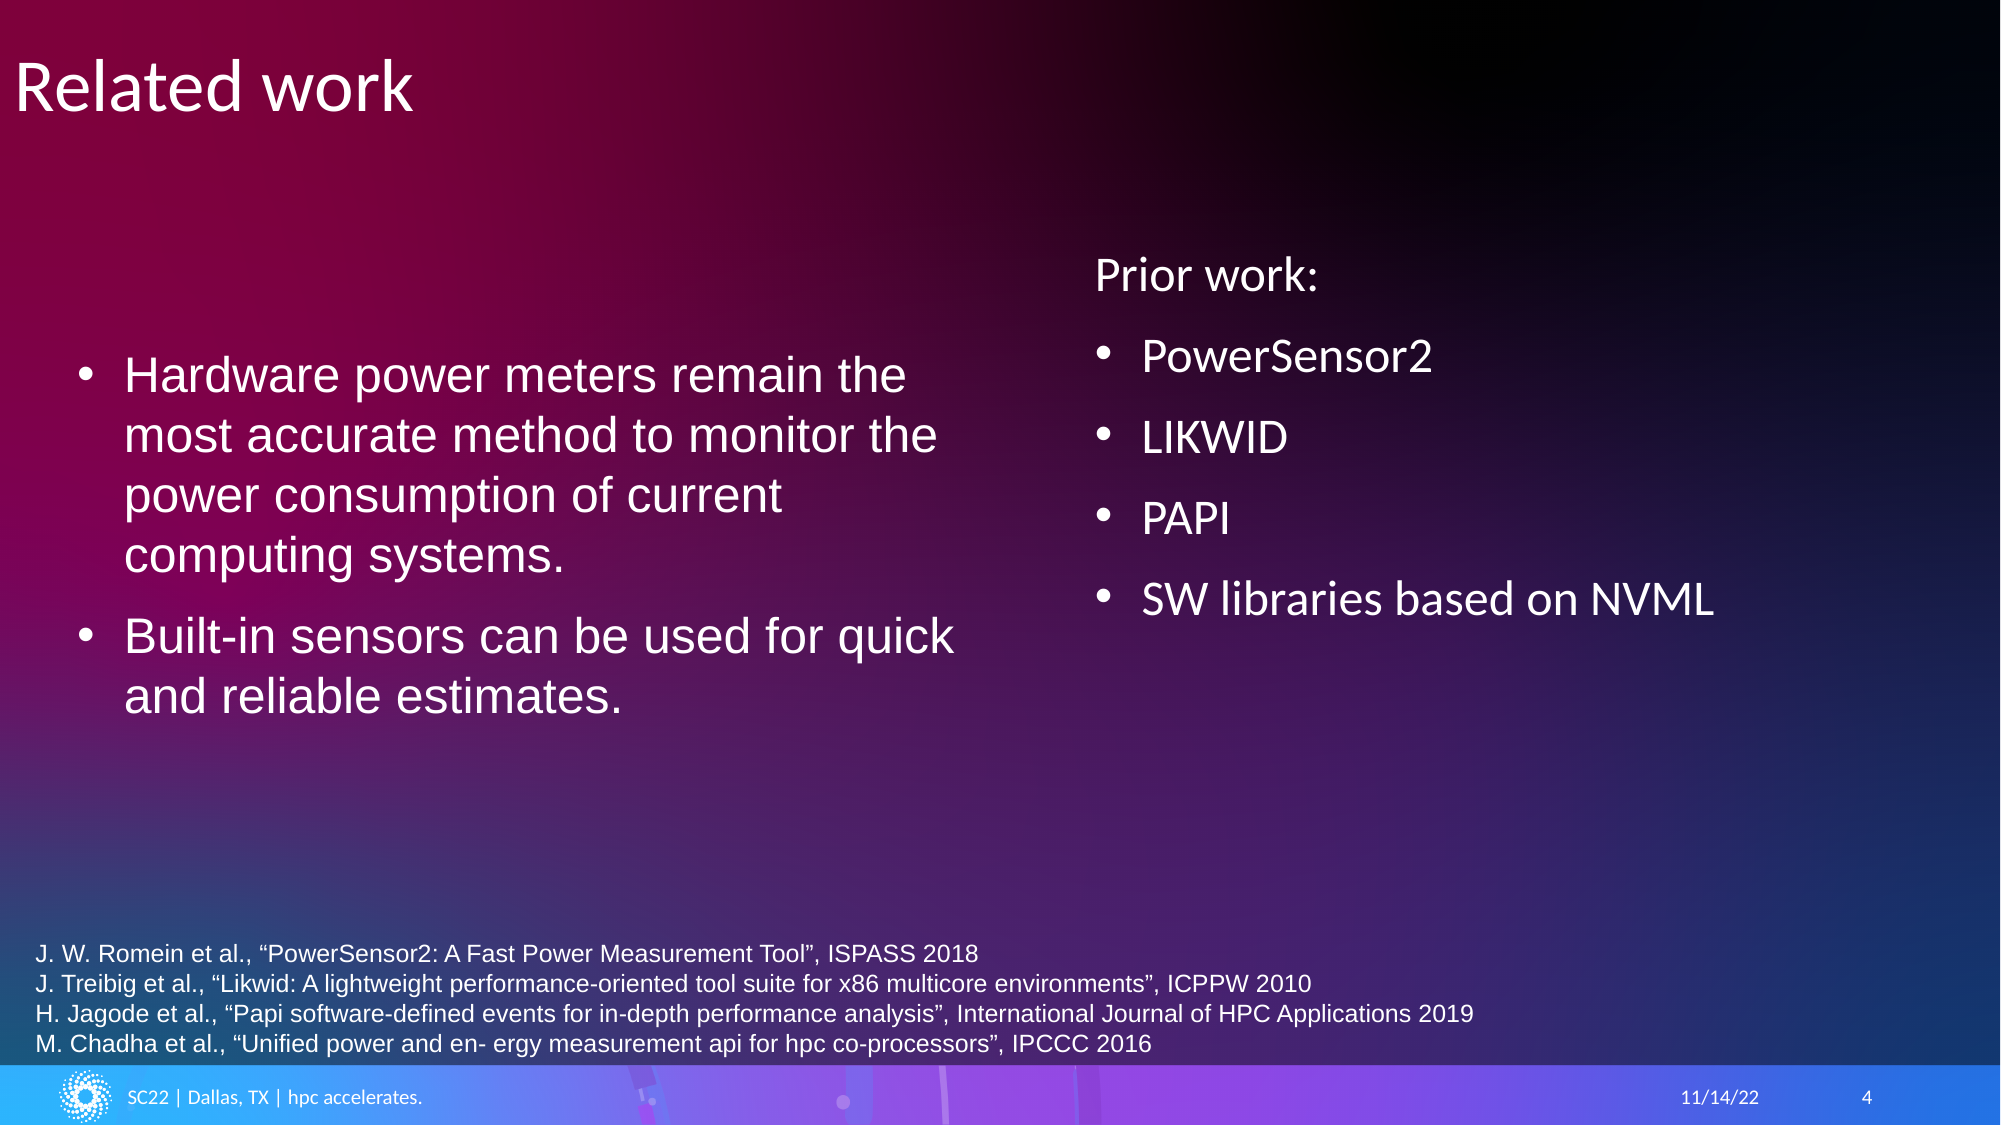

Related work
Hardware power meters remain the most accurate method to monitor the power consumption of current computing systems.
Built-in sensors can be used for quick and reliable estimates.
Prior work:
PowerSensor2
LIKWID
PAPI
SW libraries based on NVML
J. W. Romein et al., “PowerSensor2: A Fast Power Measurement Tool”, ISPASS 2018
J. Treibig et al., “Likwid: A lightweight performance-oriented tool suite for x86 multicore environments”, ICPPW 2010
H. Jagode et al., “Papi software-defined events for in-depth performance analysis”, International Journal of HPC Applications 2019
M. Chadha et al., “Unified power and en- ergy measurement api for hpc co-processors”, IPCCC 2016
SC22 | Dallas, TX | hpc accelerates.
11/14/22
4